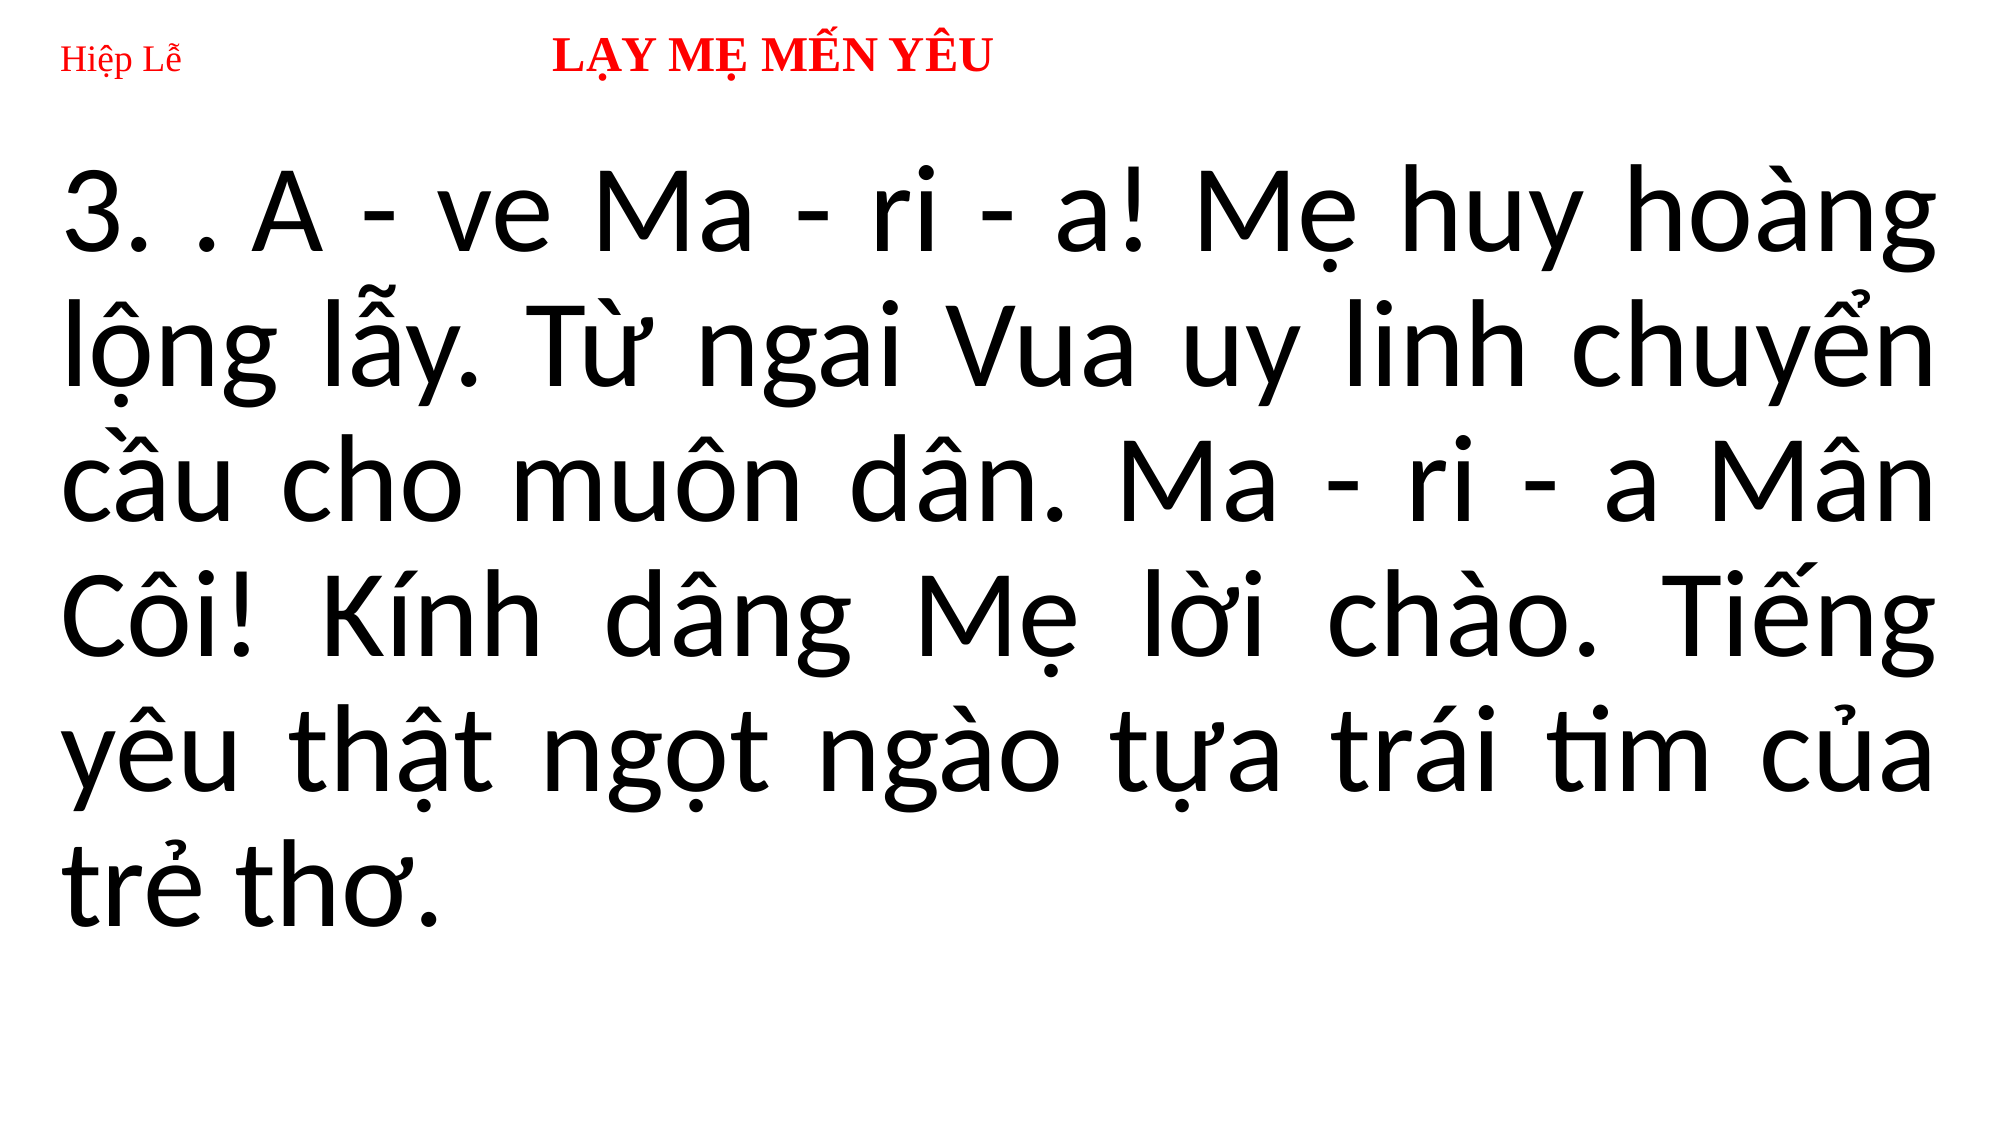

# Hiệp Lễ                                       LẠY MẸ MẾN YÊU
3. . A - ve Ma - ri - a! Mẹ huy hoàng lộng lẫy. Từ ngai Vua uy linh chuyển cầu cho muôn dân. Ma - ri - a Mân Côi! Kính dâng Mẹ lời chào. Tiếng yêu thật ngọt ngào tựa trái tim của trẻ thơ.